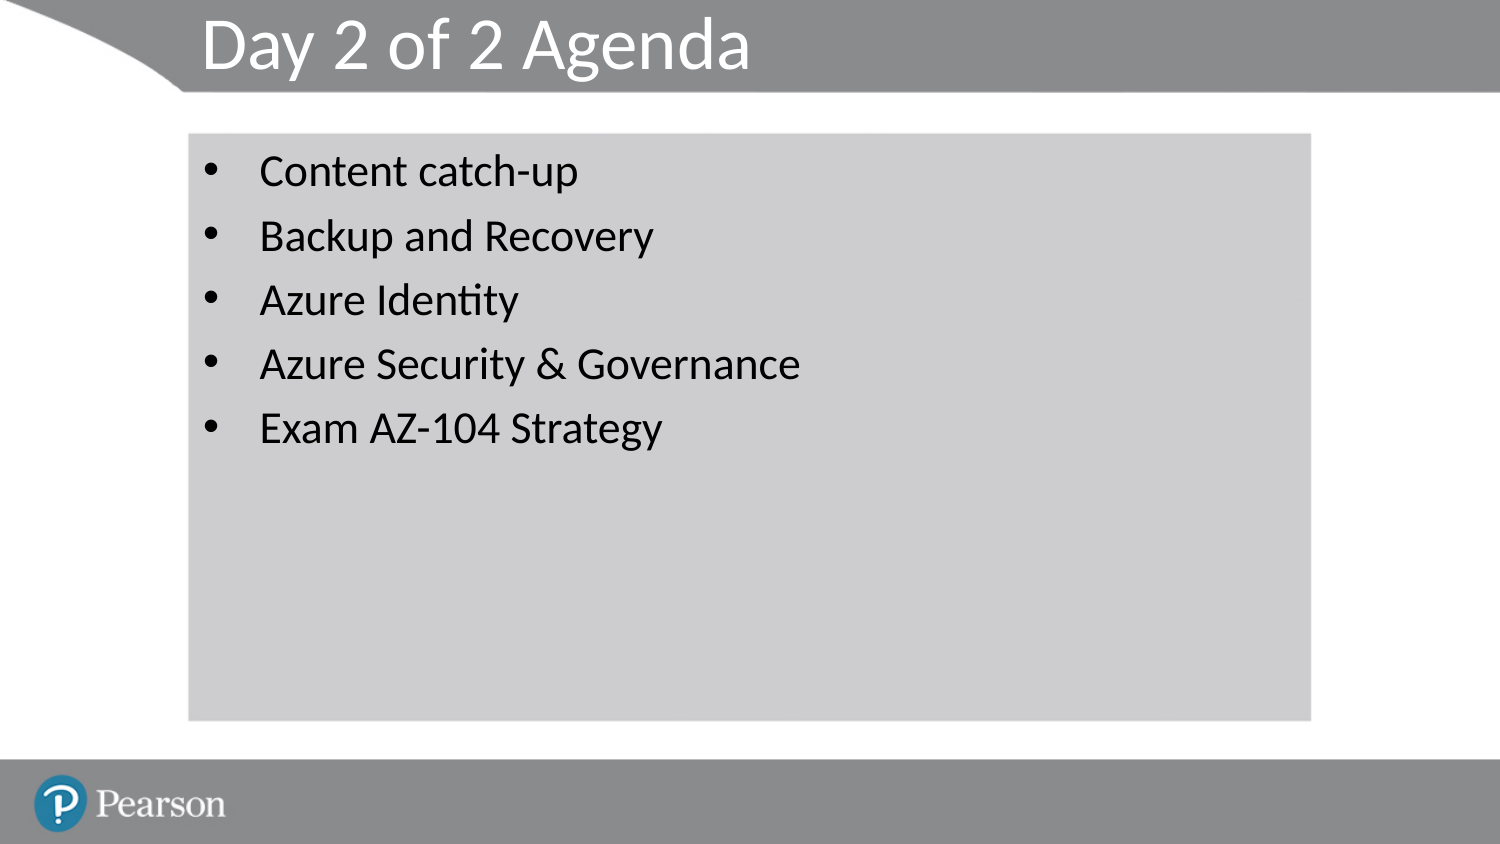

# Day 2 of 2 Agenda
Content catch-up
Backup and Recovery
Azure Identity
Azure Security & Governance
Exam AZ-104 Strategy